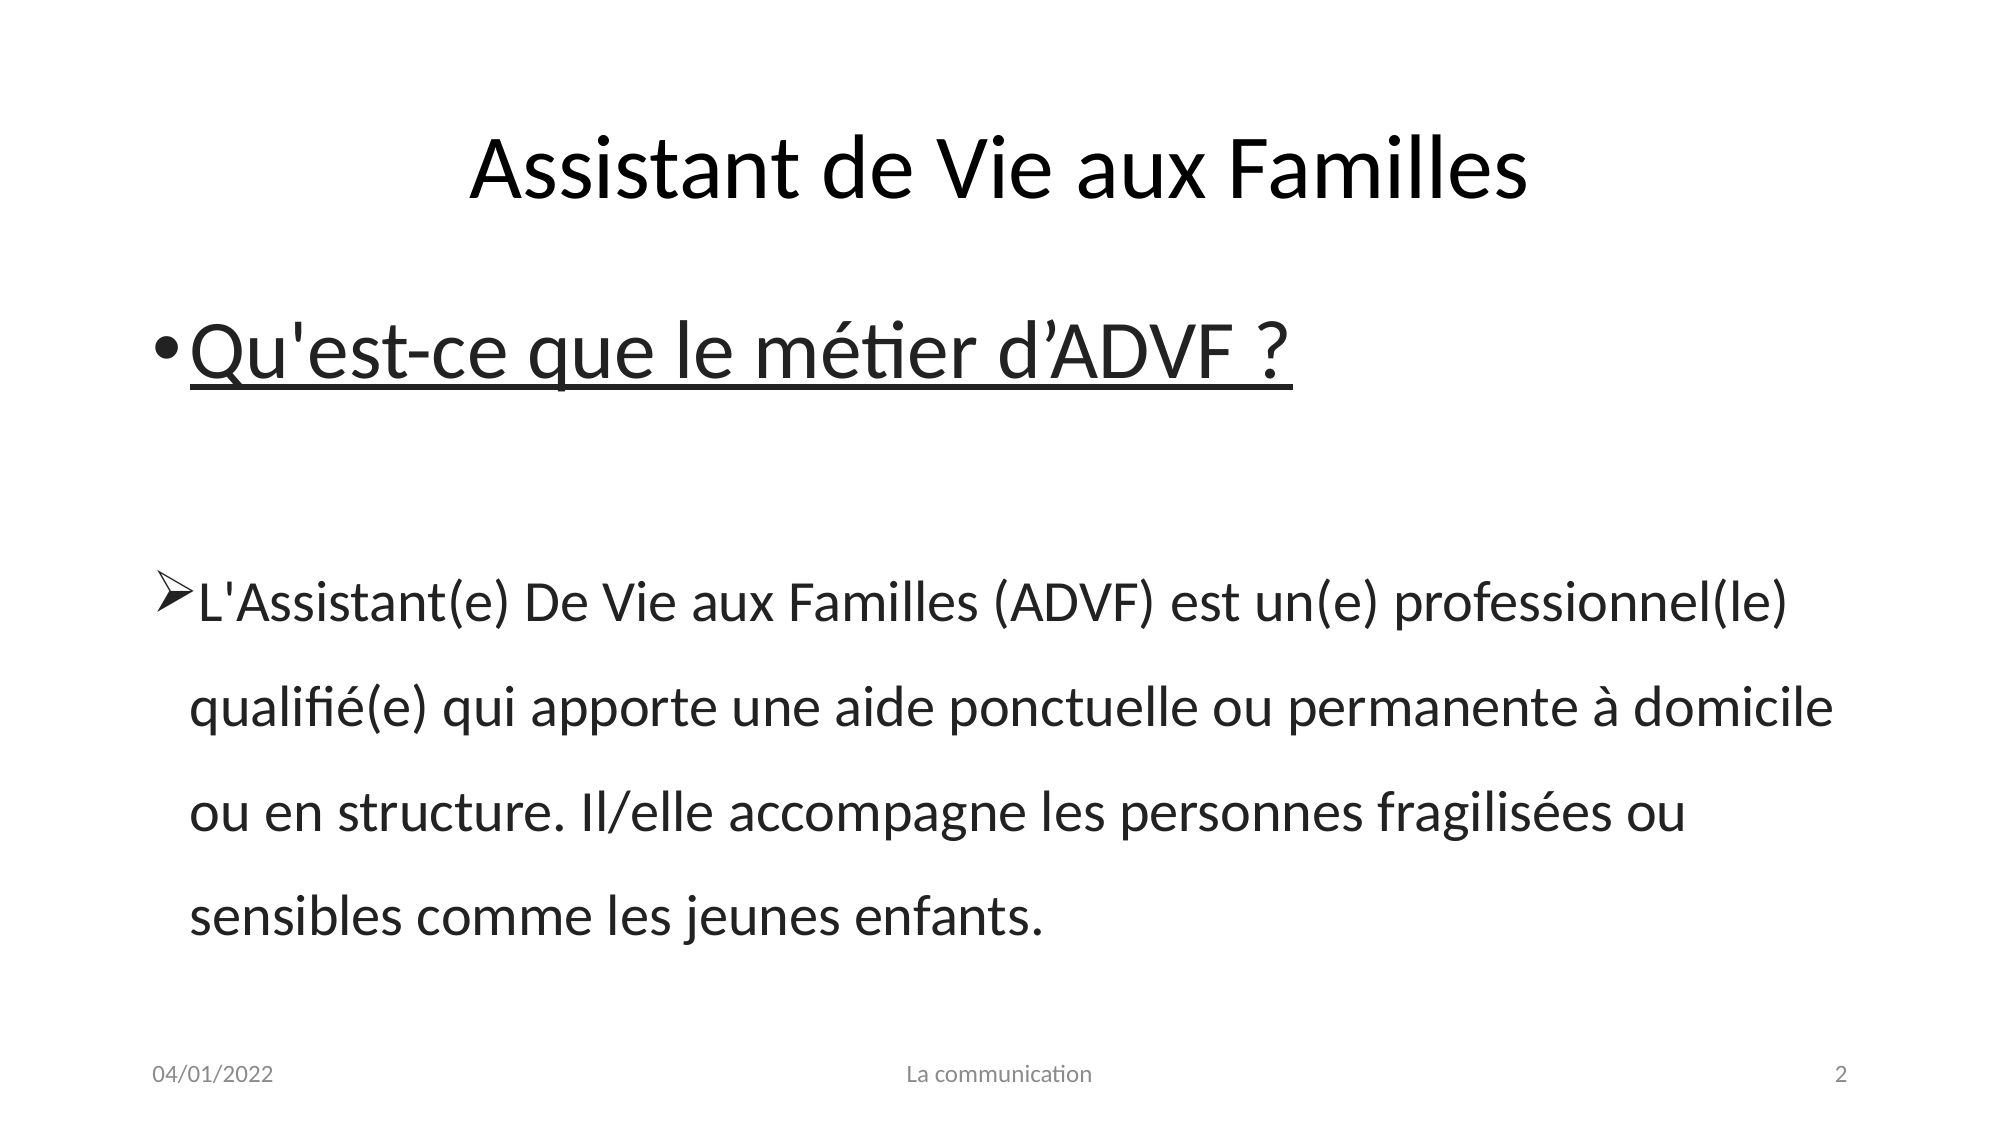

# Assistant de Vie aux Familles
Qu'est-ce que le métier d’ADVF ?

L'Assistant(e) De Vie aux Familles (ADVF) est un(e) professionnel(le) qualifié(e) qui apporte une aide ponctuelle ou permanente à domicile ou en structure. Il/elle accompagne les personnes fragilisées ou sensibles comme les jeunes enfants.
04/01/2022
La communication
2